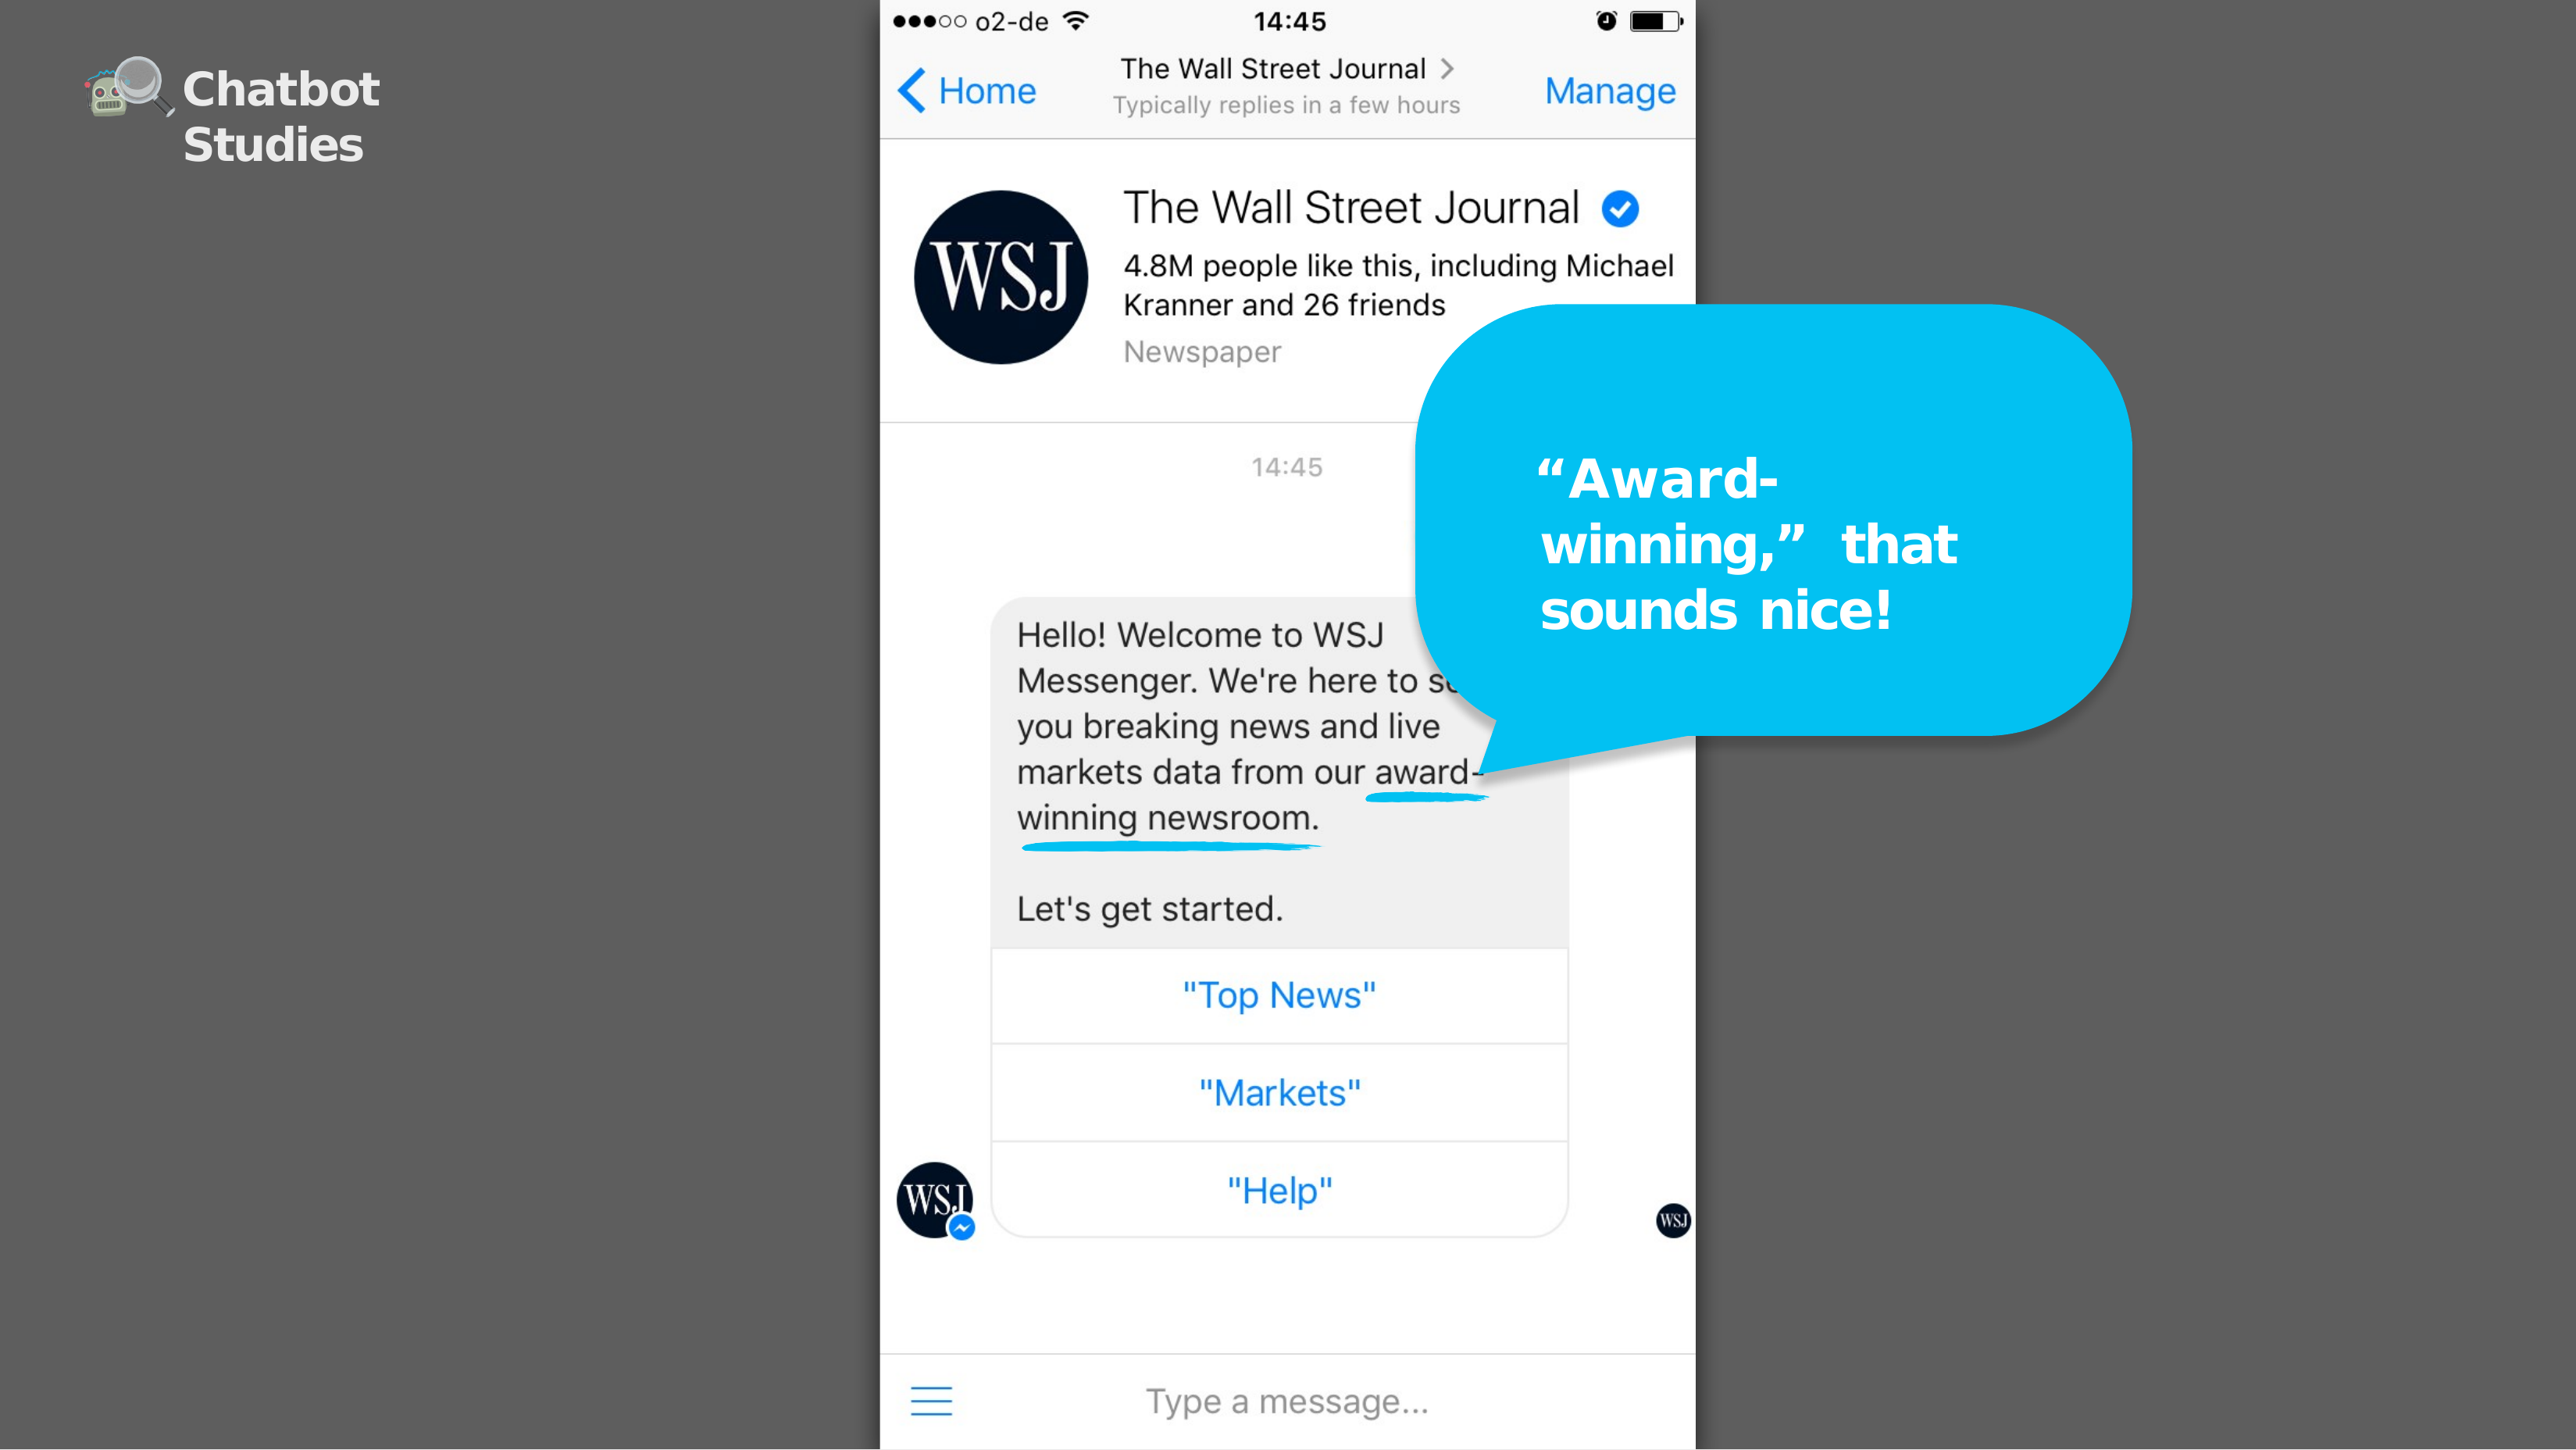

Chatbot Studies

# “Award-winning,”  that sounds nice!